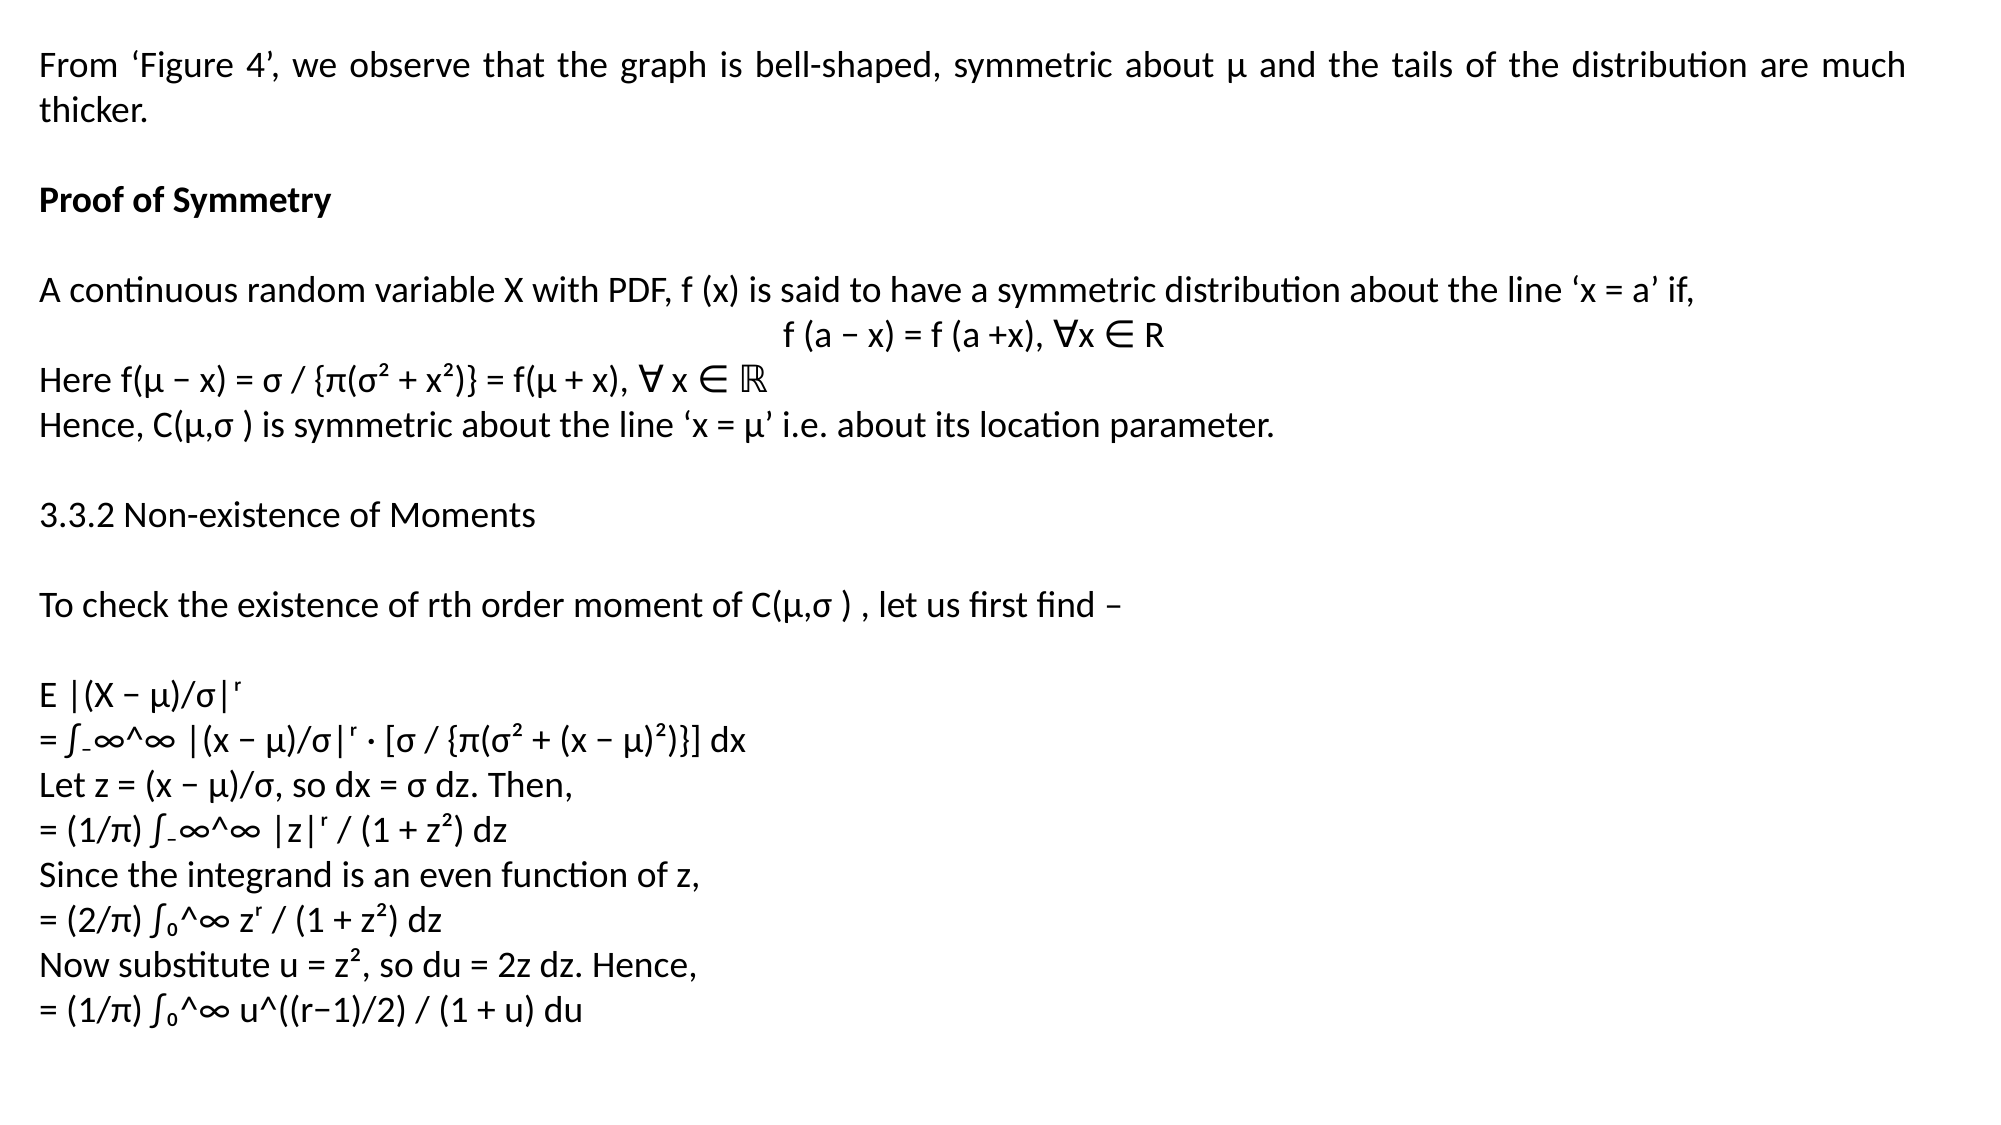

From ‘Figure 4’, we observe that the graph is bell-shaped, symmetric about µ and the tails of the distribution are much thicker.

Proof of Symmetry

A continuous random variable X with PDF, f (x) is said to have a symmetric distribution about the line ‘x = a’ if,
f (a − x) = f (a +x), ∀x ∈ R
Here f(μ − x) = σ / {π(σ² + x²)} = f(μ + x), ∀ x ∈ ℝ
Hence, C(µ,σ ) is symmetric about the line ‘x = µ’ i.e. about its location parameter.

3.3.2 Non-existence of Moments

To check the existence of rth order moment of C(µ,σ ) , let us first find –

E |(X − μ)/σ|ʳ
= ∫₋∞^∞ |(x − μ)/σ|ʳ · [σ / {π(σ² + (x − μ)²)}] dx
Let z = (x − μ)/σ, so dx = σ dz. Then,
= (1/π) ∫₋∞^∞ |z|ʳ / (1 + z²) dz
Since the integrand is an even function of z,
= (2/π) ∫₀^∞ zʳ / (1 + z²) dz
Now substitute u = z², so du = 2z dz. Hence,
= (1/π) ∫₀^∞ u^((r−1)/2) / (1 + u) du